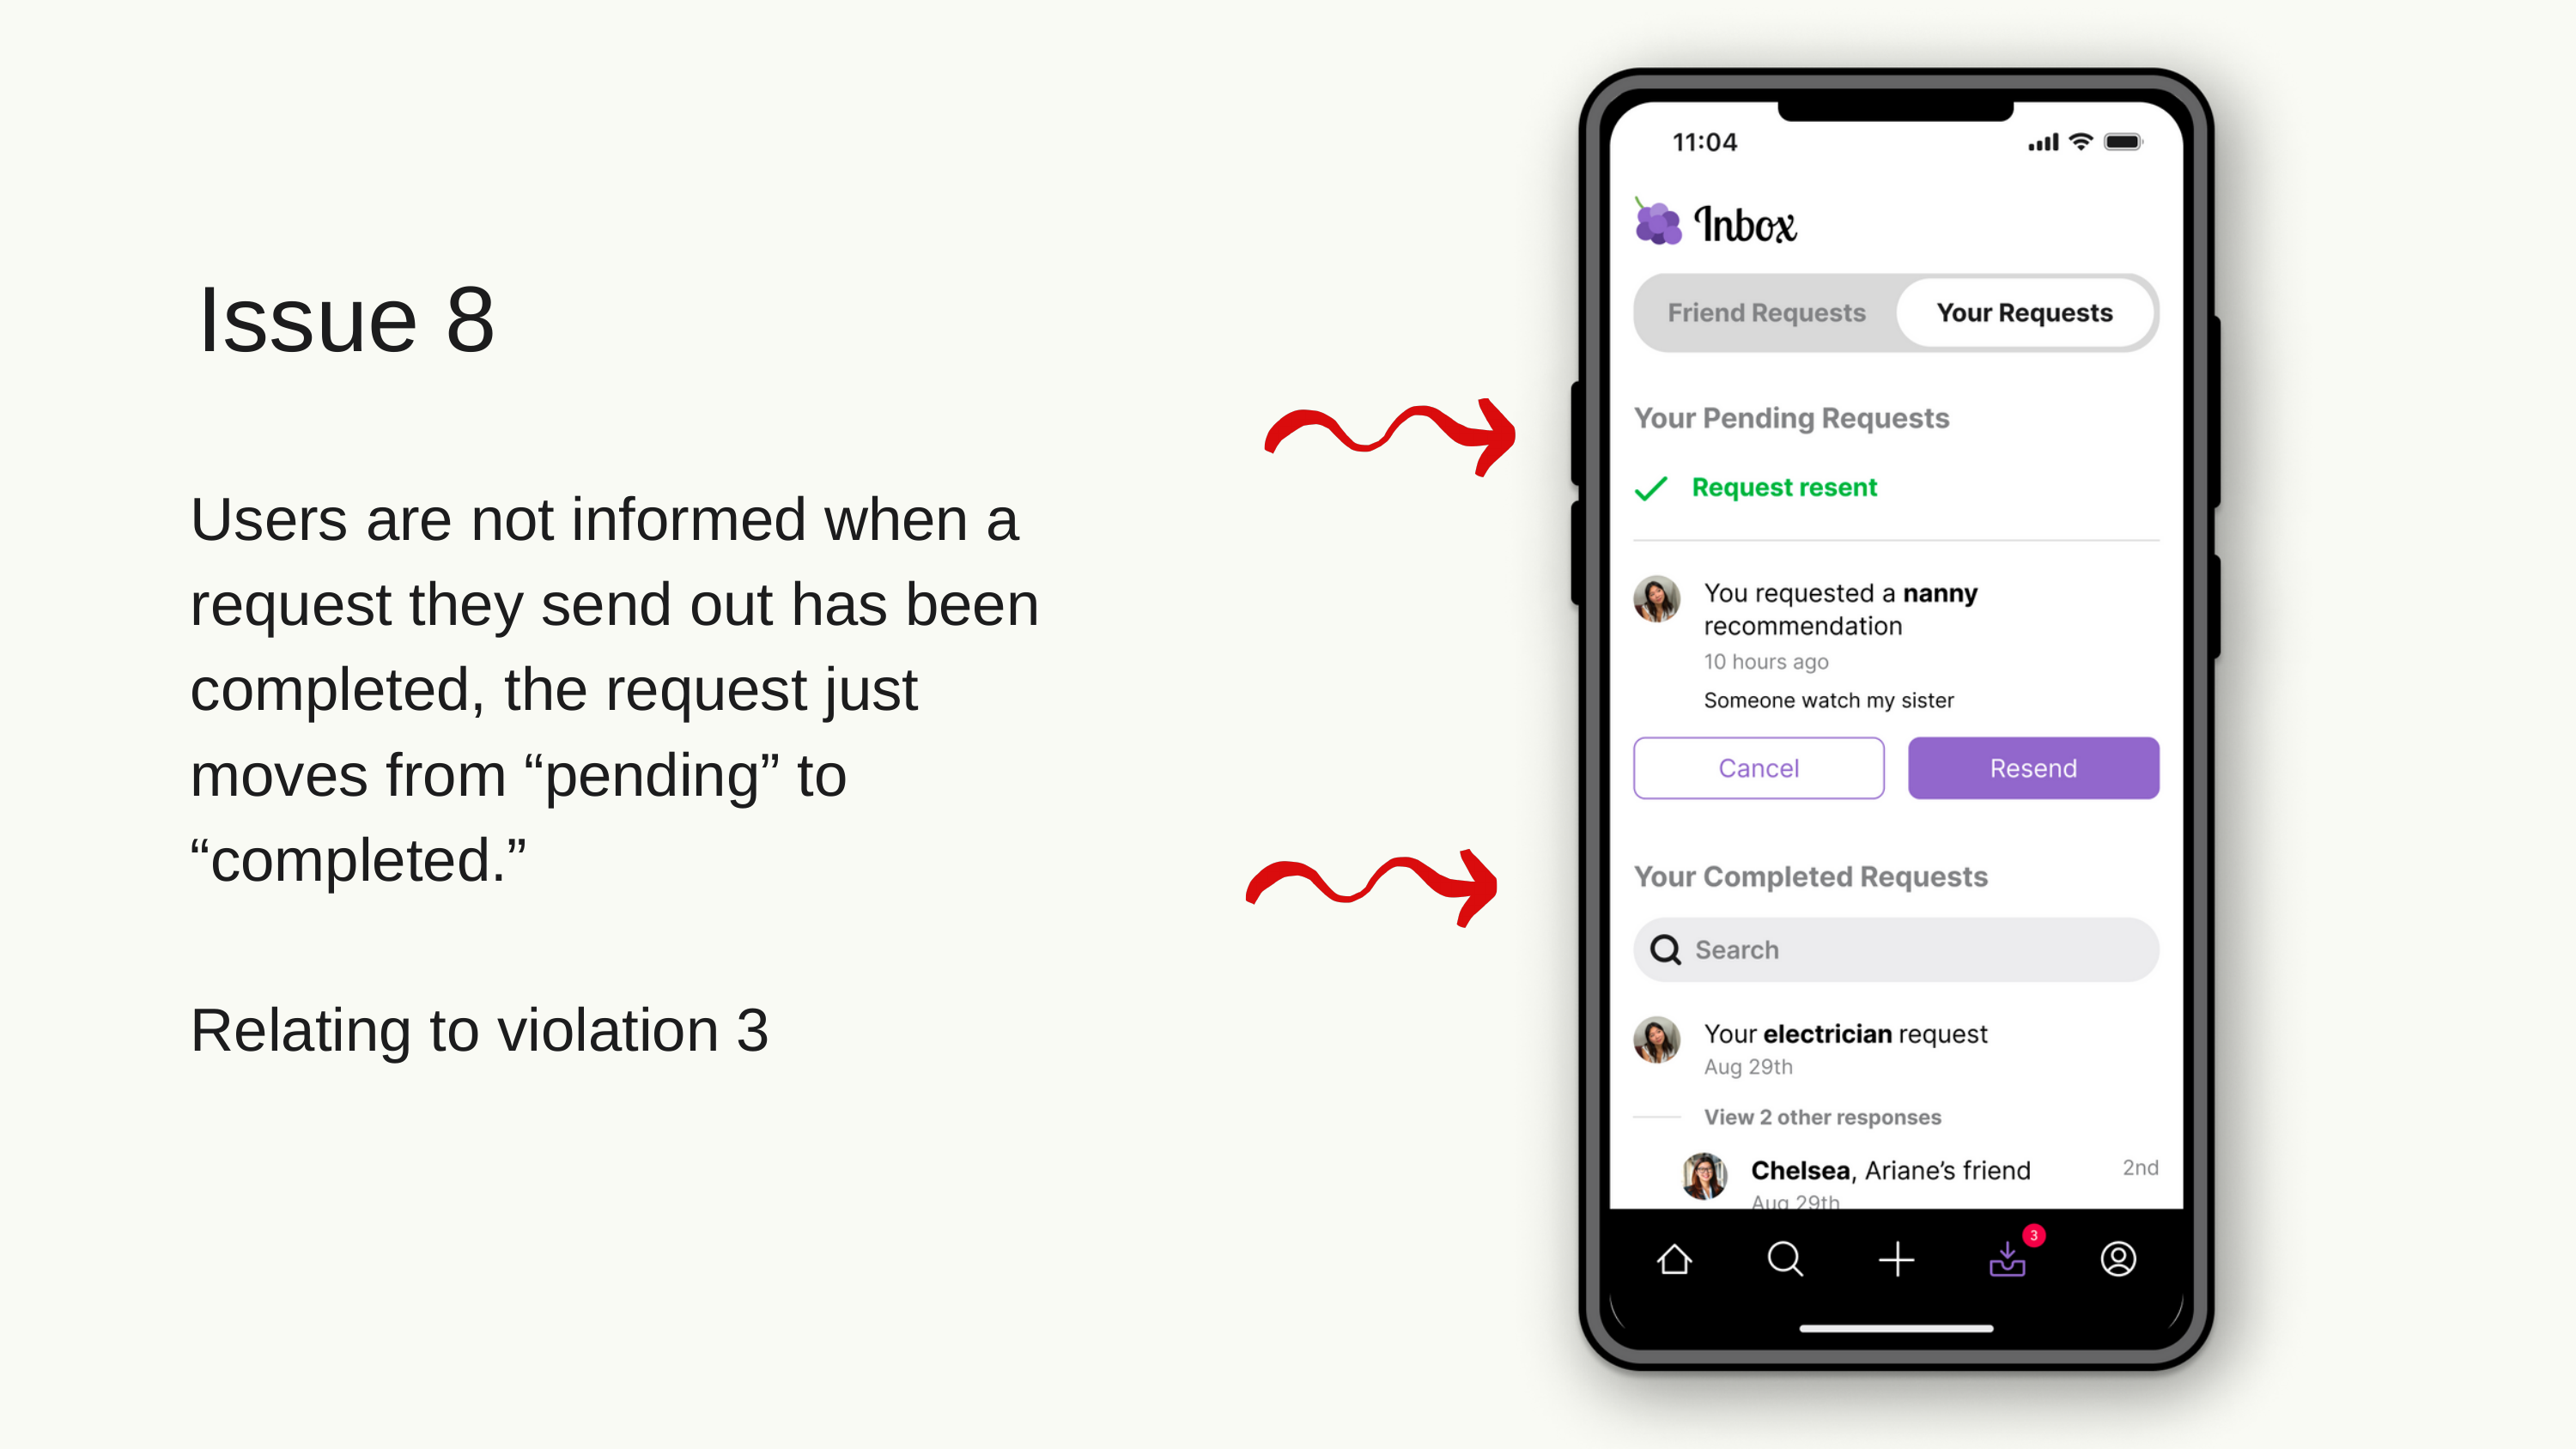

Issue 8

Users are not informed when a request they send out has been completed, the request just moves from “pending” to “completed.”

Relating to violation 3